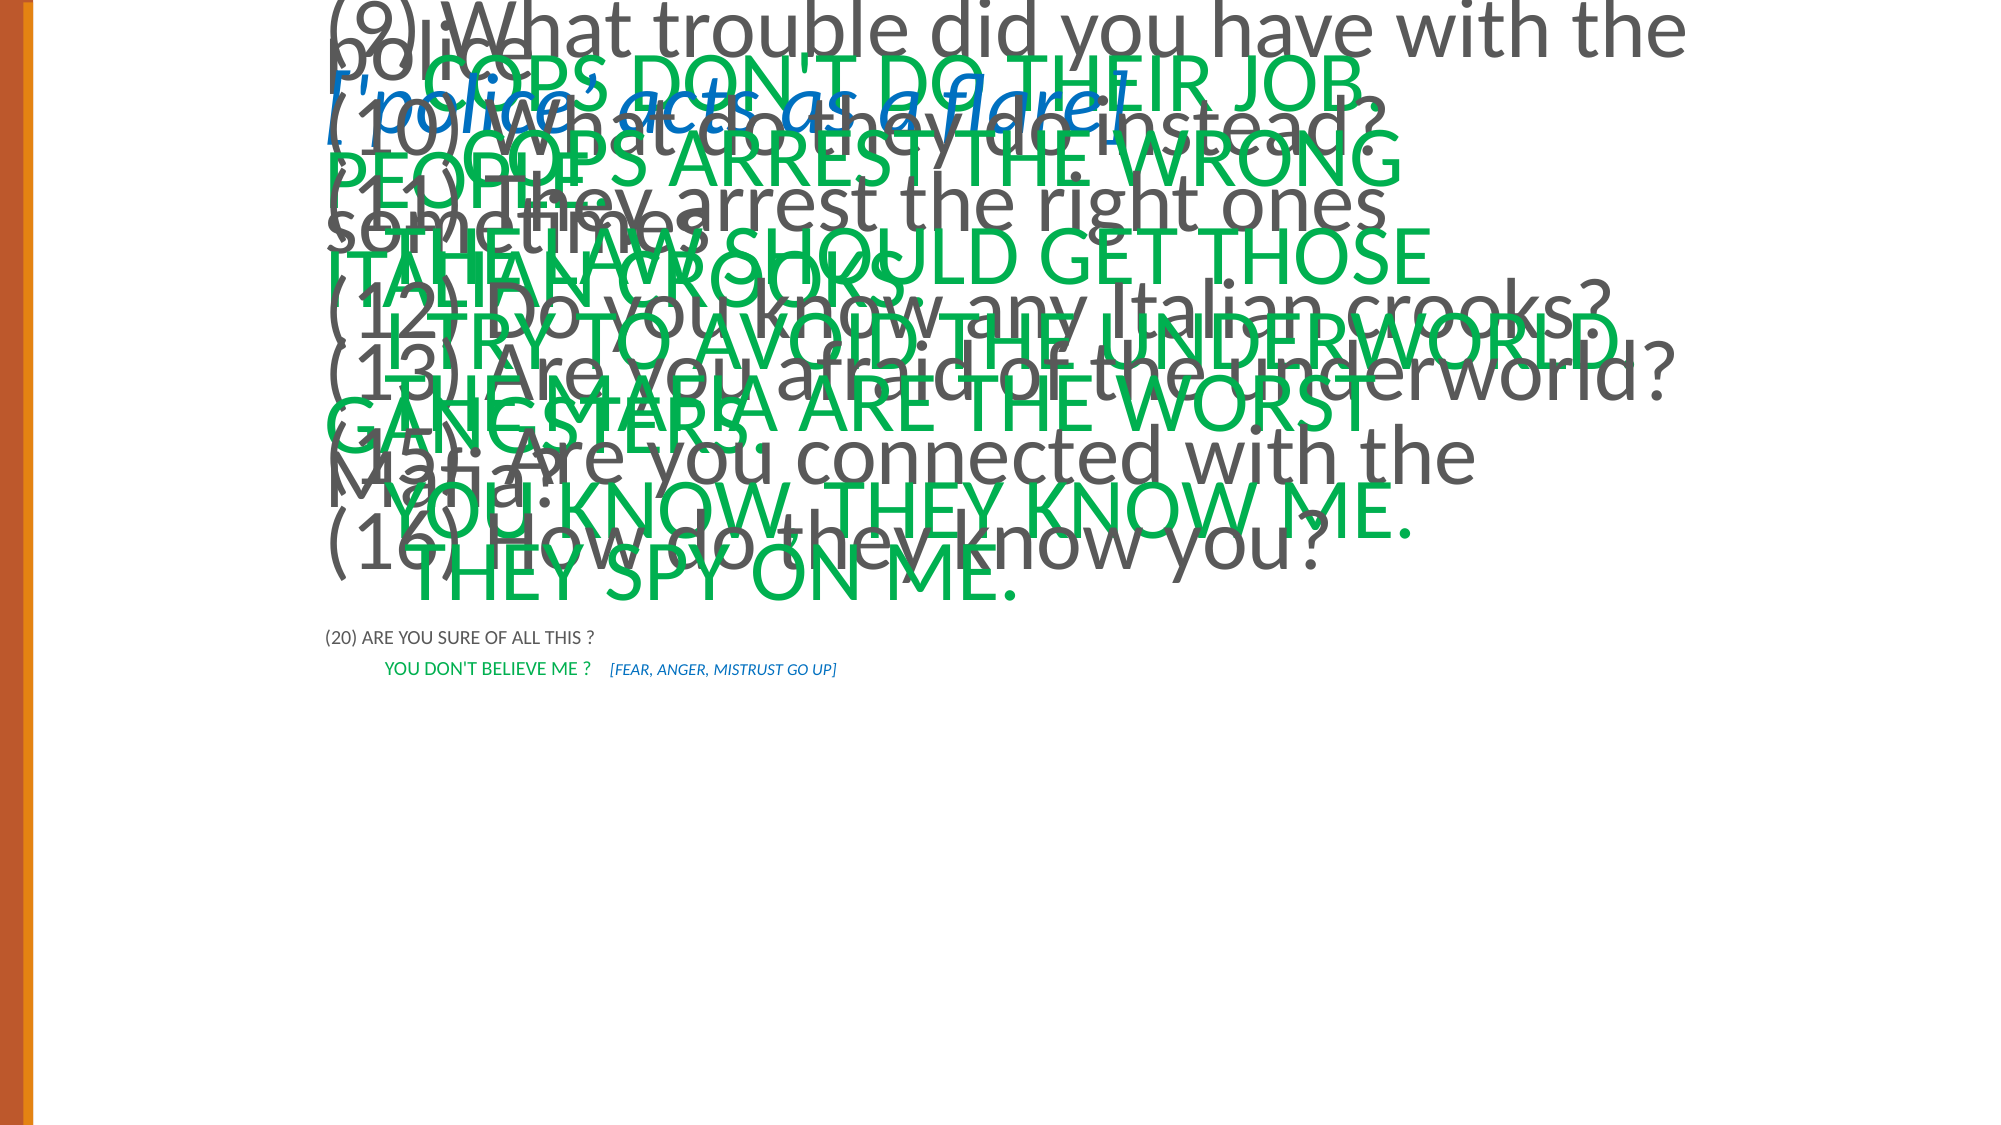

(9) What trouble did you have with the police
     COPS DON'T DO THEIR JOB.        ['police’ acts as a flare]
(10) What do they do instead?
       COPS ARREST THE WRONG PEOPLE.
(11) They arrest the right ones sometimes
	THE LAW SHOULD GET THOSE ITALIAN CROOKS.
(12) Do you know any Italian crooks?
	I TRY TO AVOID THE UNDERWORLD.
(13) Are you afraid of the underworld?
	THE MAFIA ARE THE WORST GANGSTERS.
(15)  Are you connected with the Mafia?
	YOU KNOW, THEY KNOW ME.
(16) How do they know you?
	 THEY SPY ON ME.
(20) ARE YOU SURE OF ALL THIS ?
	YOU DON'T BELIEVE ME ?    [FEAR, ANGER, MISTRUST GO UP]